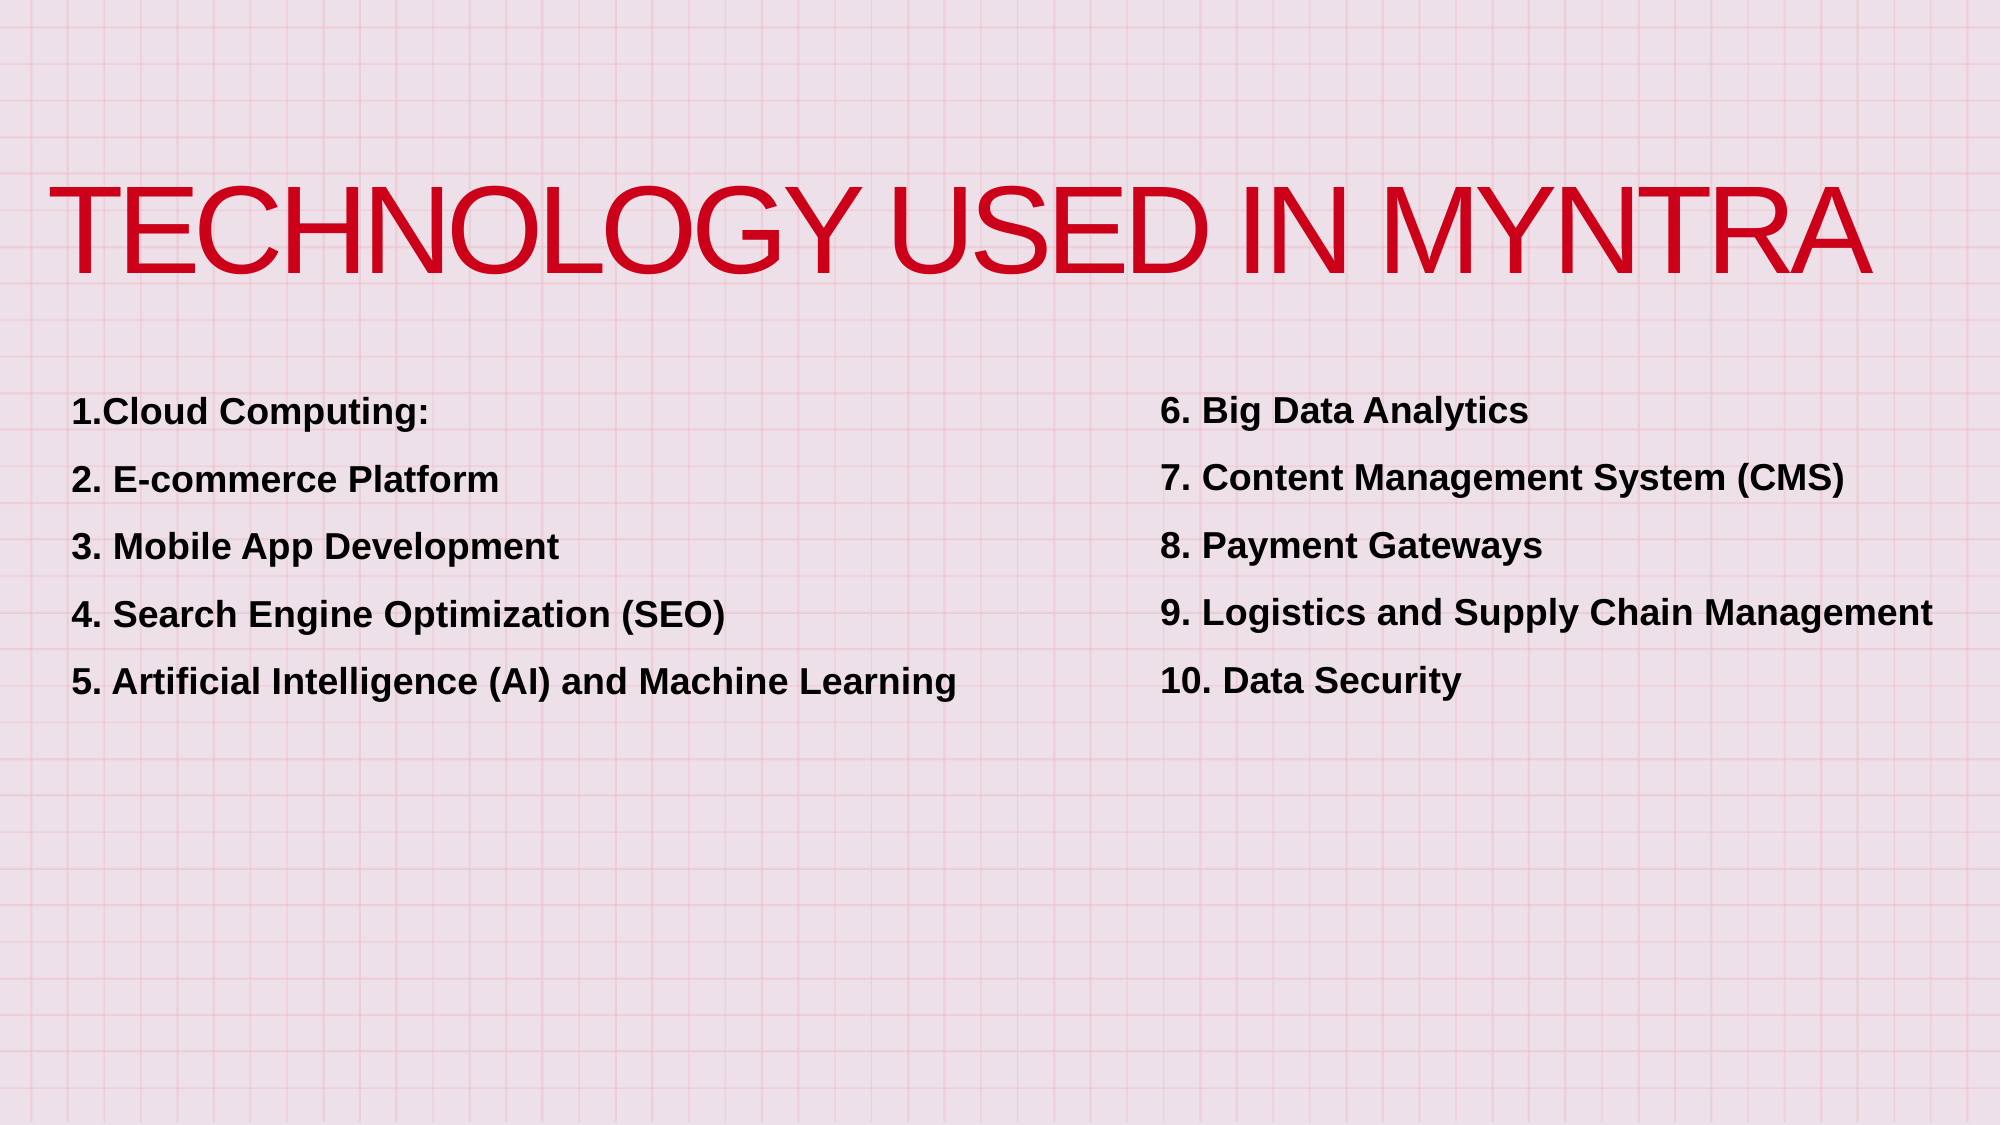

# TECHNOLOGY USED IN MYNTRA
6. Big Data Analytics
7. Content Management System (CMS)
8. Payment Gateways
9. Logistics and Supply Chain Management
10. Data Security
1.Cloud Computing:
2. E-commerce Platform
3. Mobile App Development
4. Search Engine Optimization (SEO)
5. Artificial Intelligence (AI) and Machine Learning